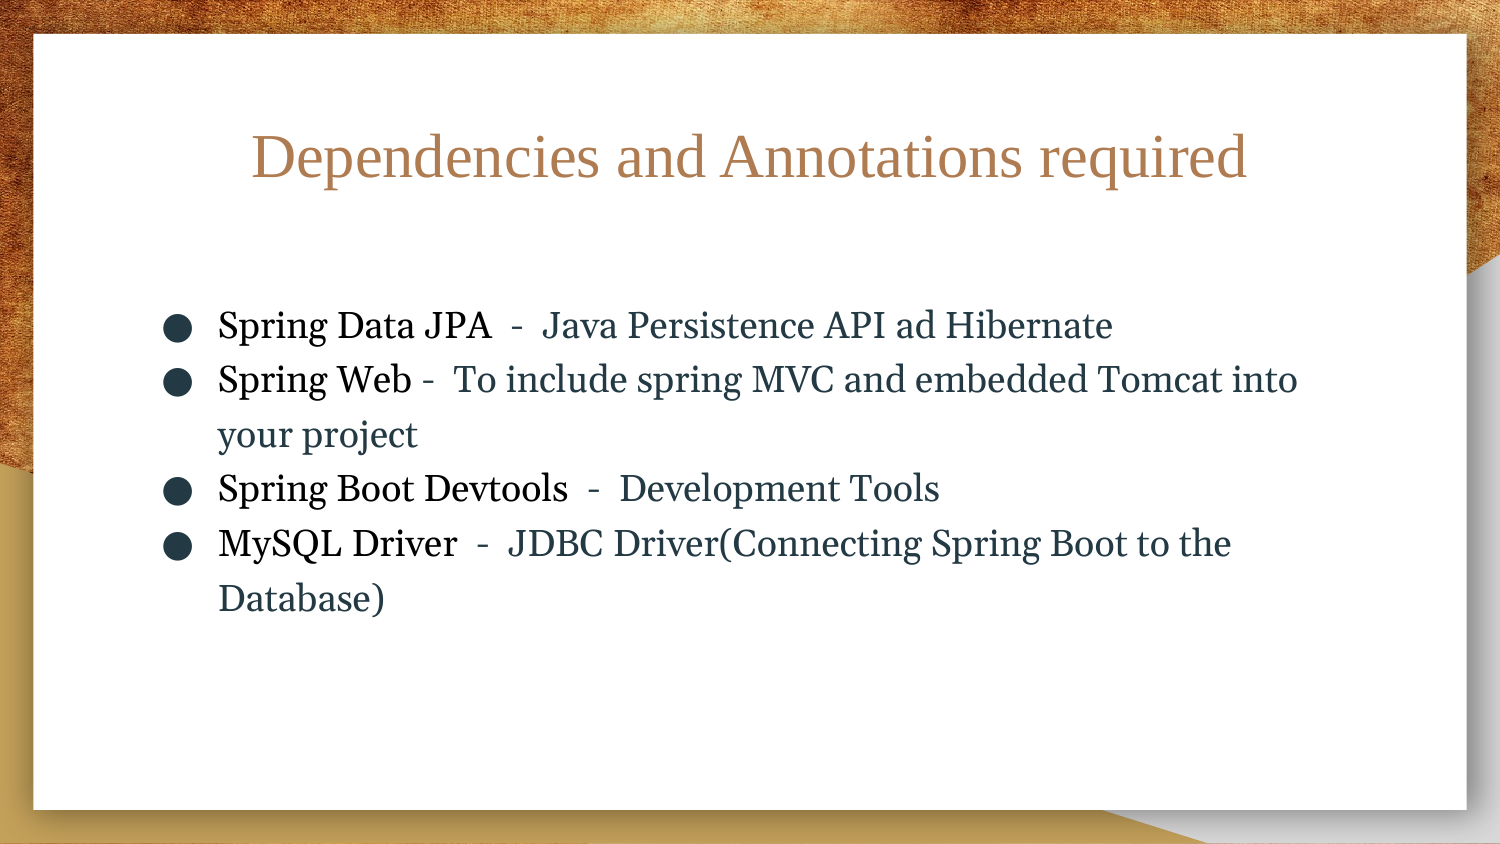

# Dependencies and Annotations required
Spring Data JPA  -  Java Persistence API ad Hibernate
Spring Web -  To include spring MVC and embedded Tomcat into your project
Spring Boot Devtools  -  Development Tools
MySQL Driver  -  JDBC Driver(Connecting Spring Boot to the Database)